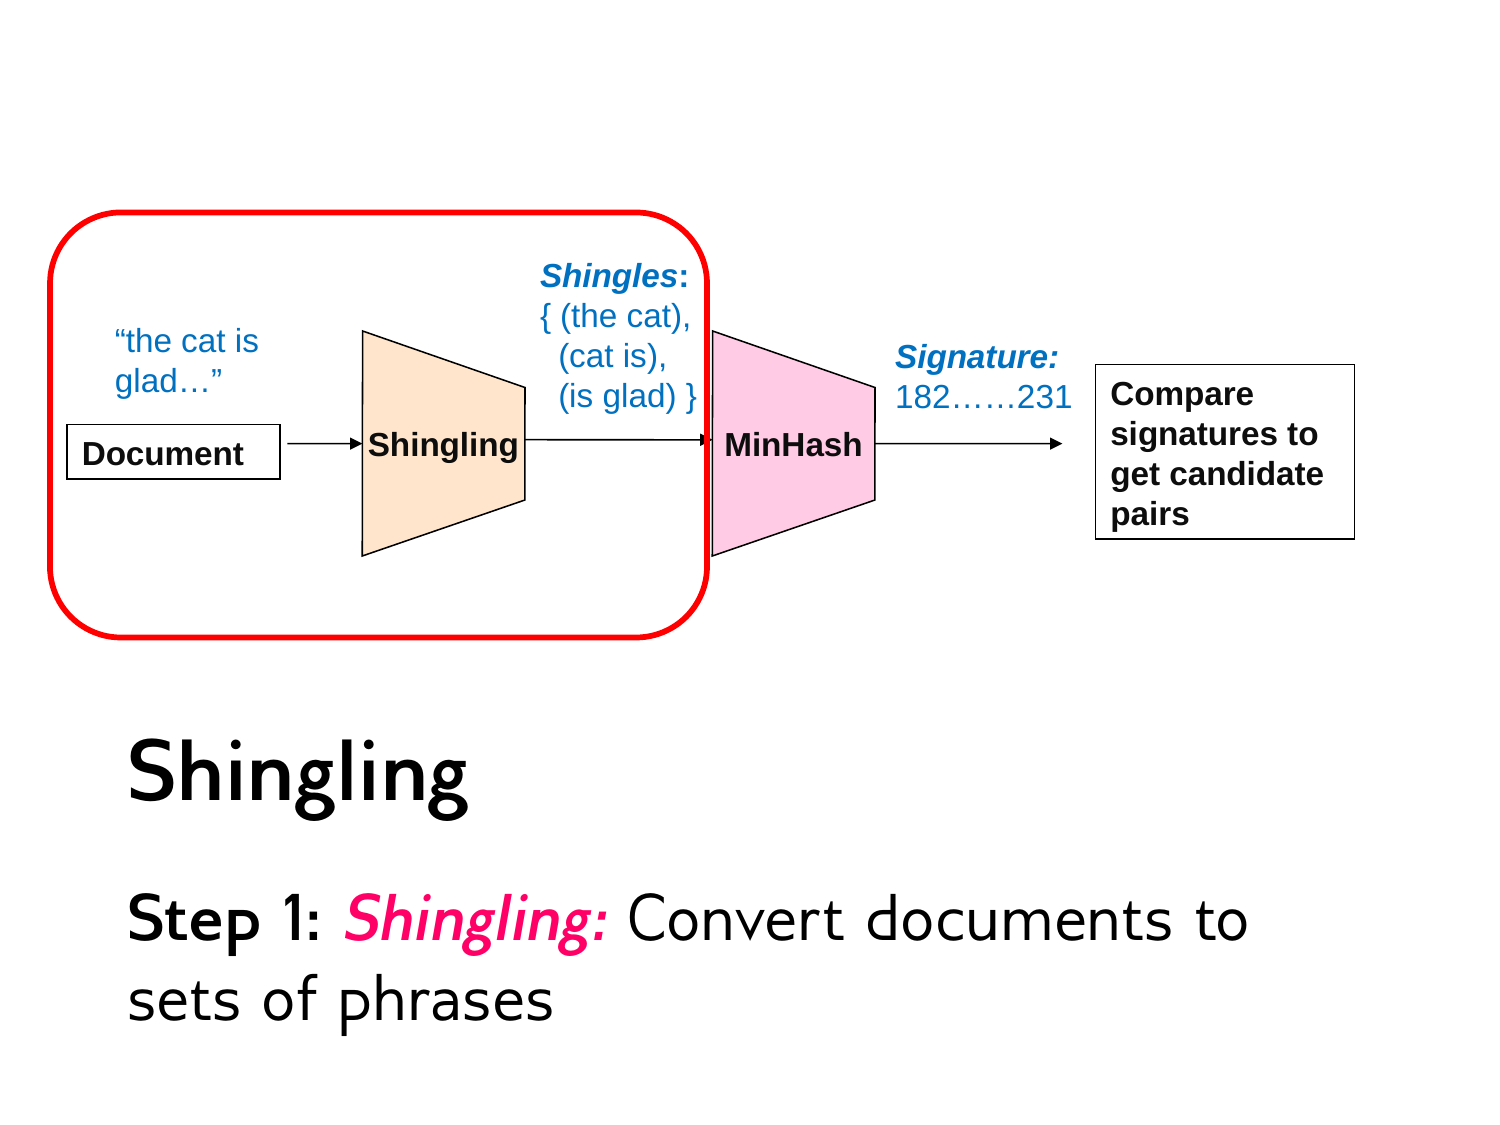

Shingles:
{ (the cat),
  (cat is),
  (is glad) }
“the cat is glad…”
Signature: 182……231
MinHash

Shingling
Compare signatures to get candidate pairs
Document

# Shingling
Step 1: Shingling: Convert documents to sets of phrases